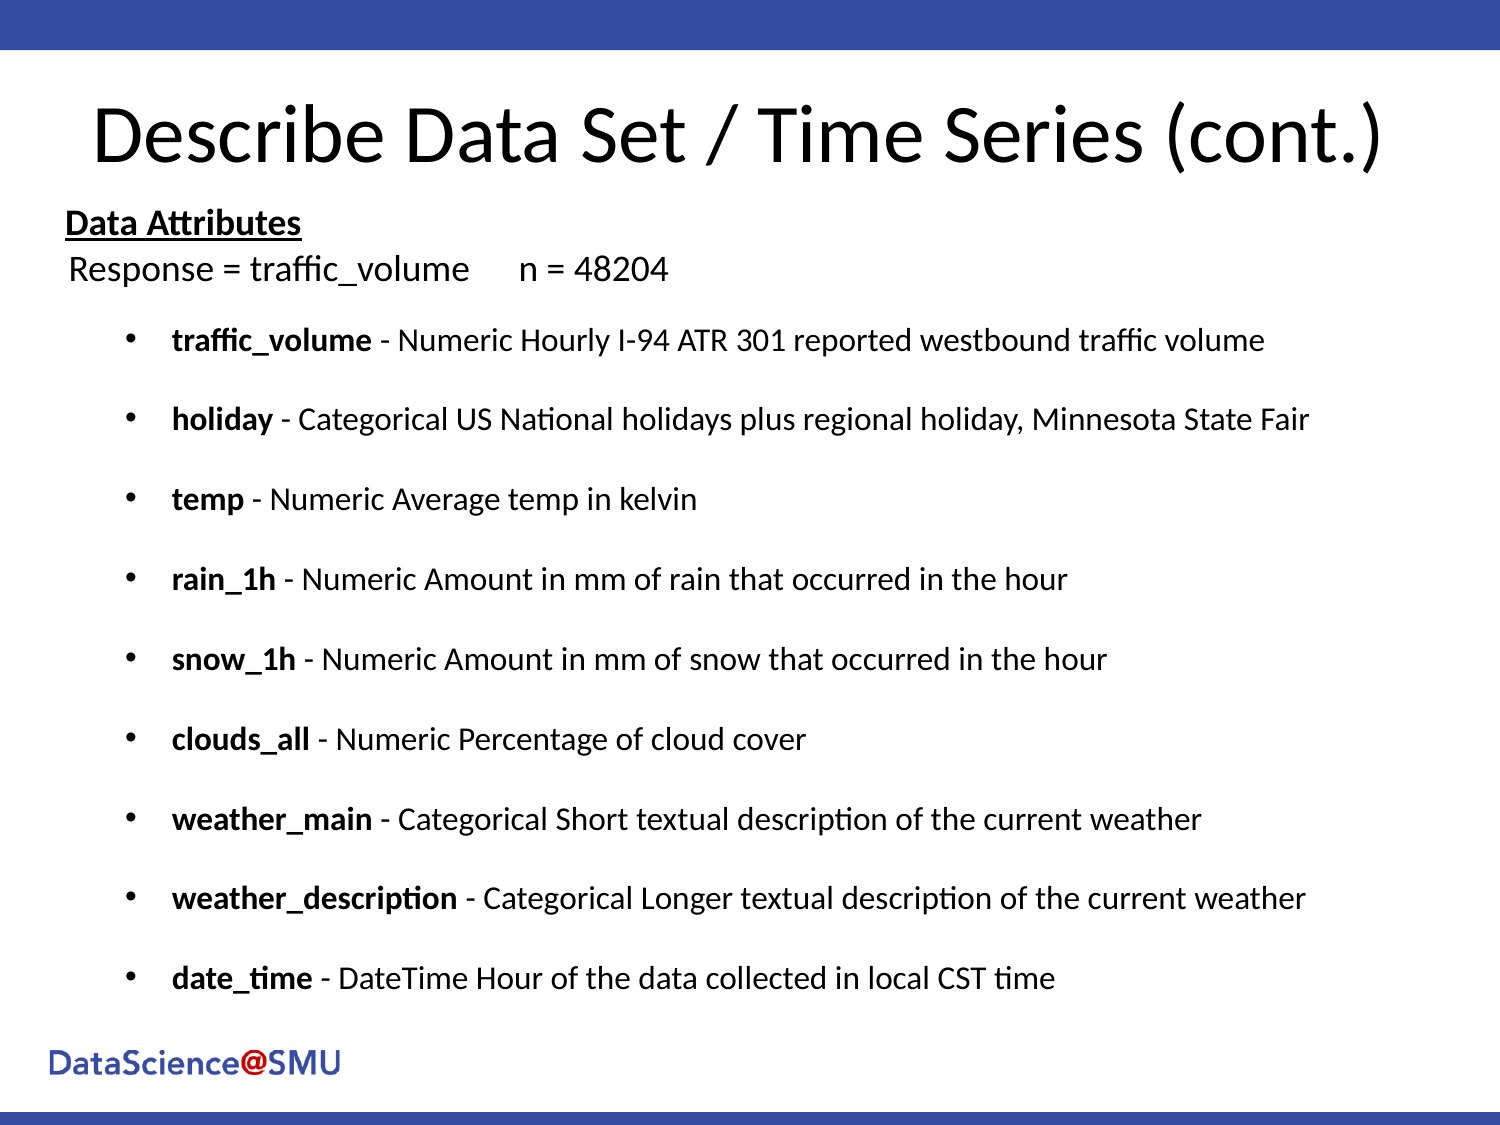

# Describe Data Set / Time Series (cont.)
Data Attributes
Response = traffic_volume	n = 48204
traffic_volume - Numeric Hourly I-94 ATR 301 reported westbound traffic volume

holiday - Categorical US National holidays plus regional holiday, Minnesota State Fair

temp - Numeric Average temp in kelvin

rain_1h - Numeric Amount in mm of rain that occurred in the hour

snow_1h - Numeric Amount in mm of snow that occurred in the hour

clouds_all - Numeric Percentage of cloud cover

weather_main - Categorical Short textual description of the current weather

weather_description - Categorical Longer textual description of the current weather

date_time - DateTime Hour of the data collected in local CST time